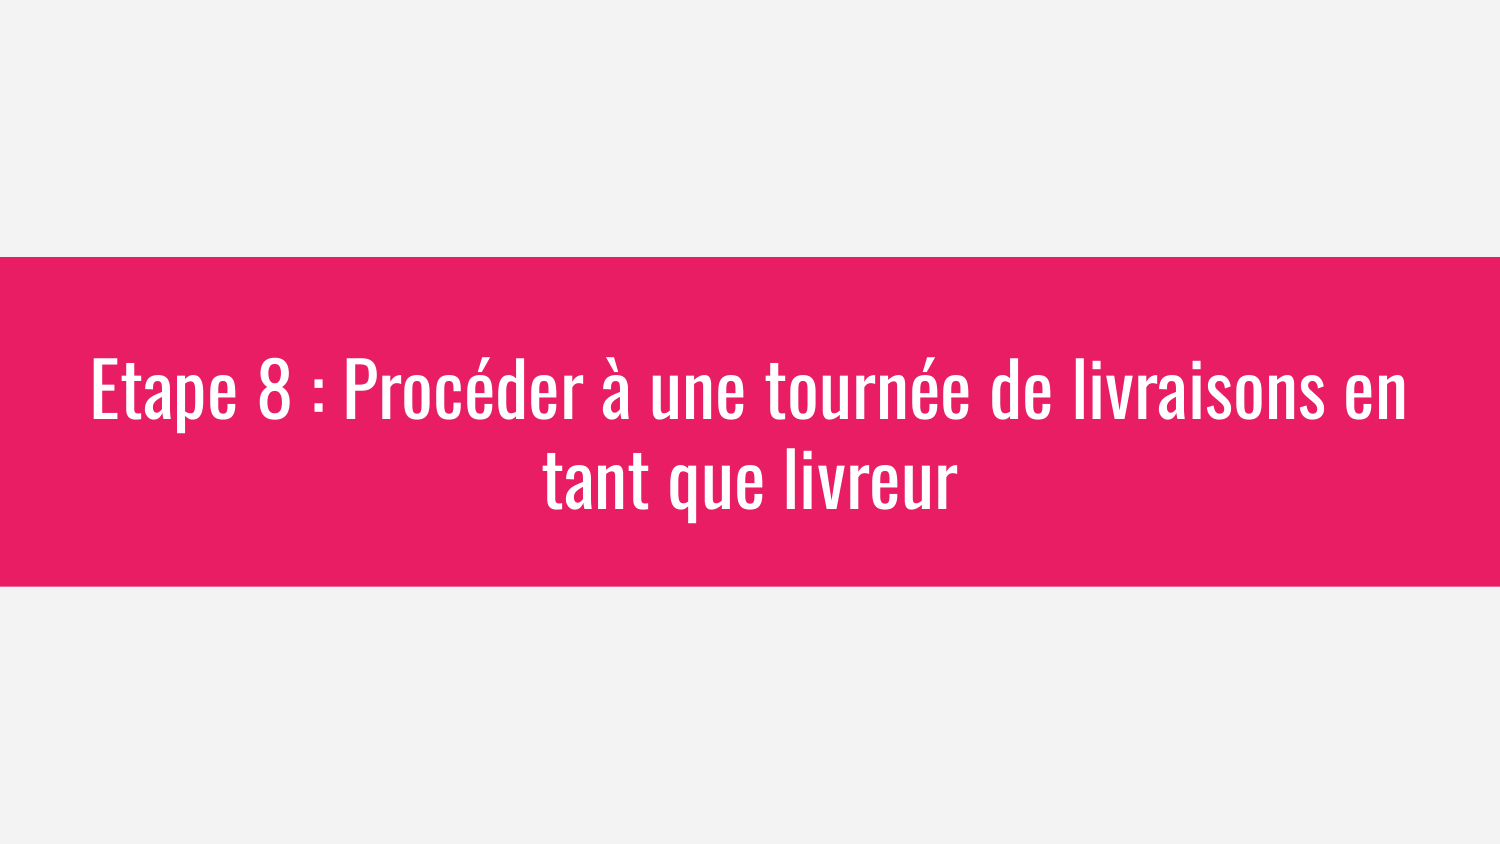

# Etape 8 : Procéder à une tournée de livraisons en tant que livreur